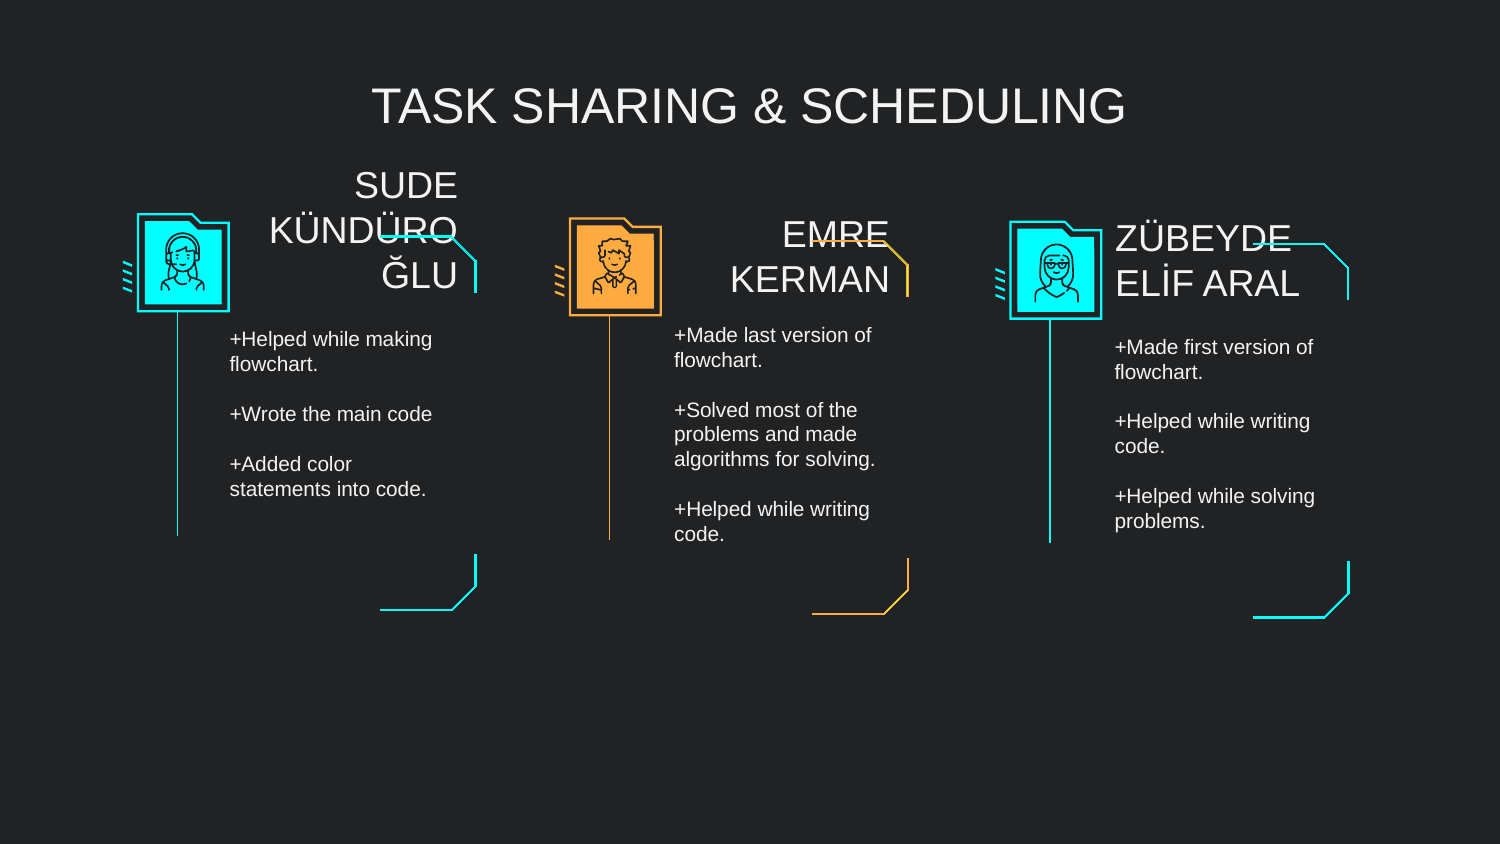

# TASK SHARING & SCHEDULING

SUDE KÜNDÜROĞLU
EMRE KERMAN
ZÜBEYDE ELİF ARAL

+Made last version of flowchart.

+Solved most of the problems and made algorithms for solving.

+Helped while writing code.
+Helped while making flowchart.

+Wrote the main code

+Added color statements into code.
+Made first version of flowchart.

+Helped while writing code.

+Helped while solving problems.